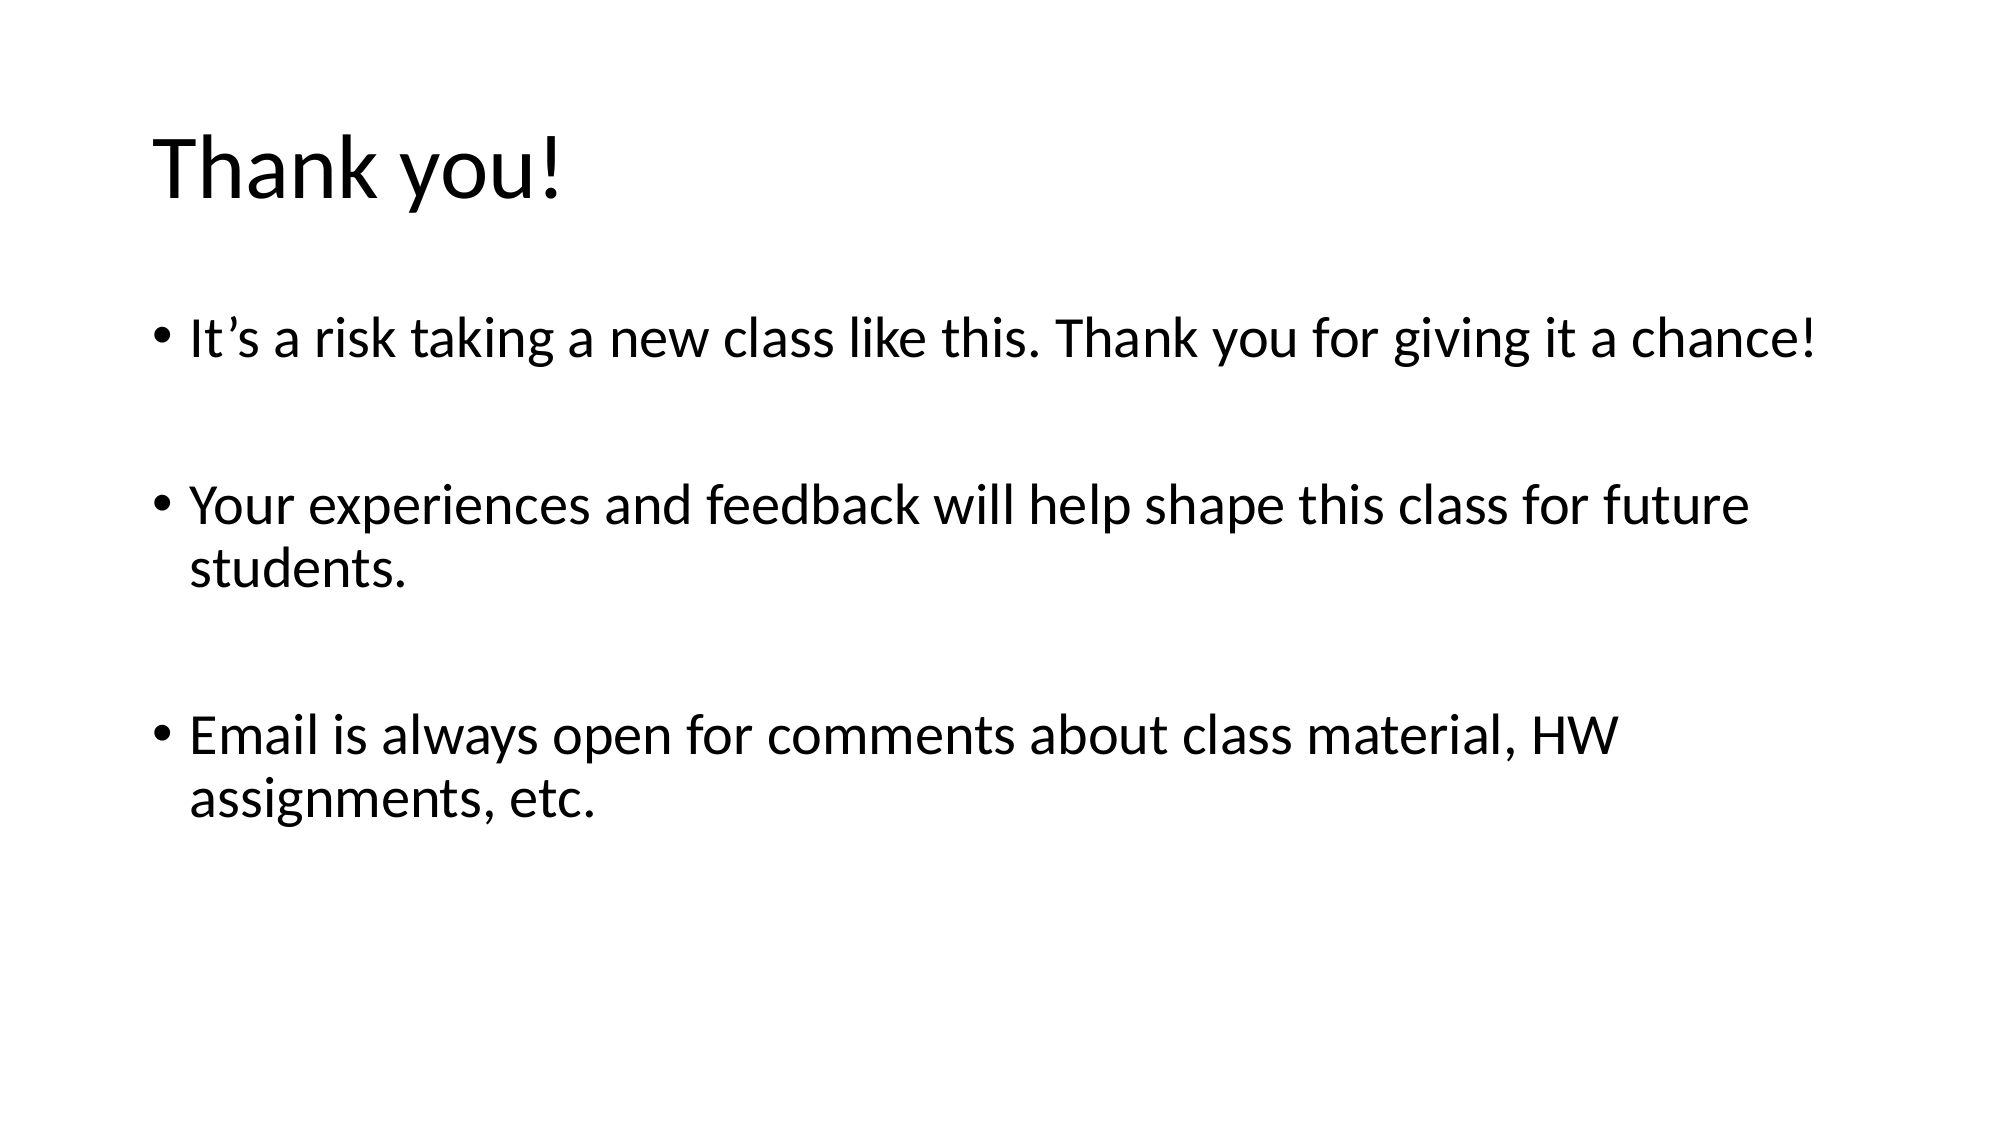

# Thank you!
It’s a risk taking a new class like this. Thank you for giving it a chance!

Your experiences and feedback will help shape this class for future students.

Email is always open for comments about class material, HW assignments, etc.